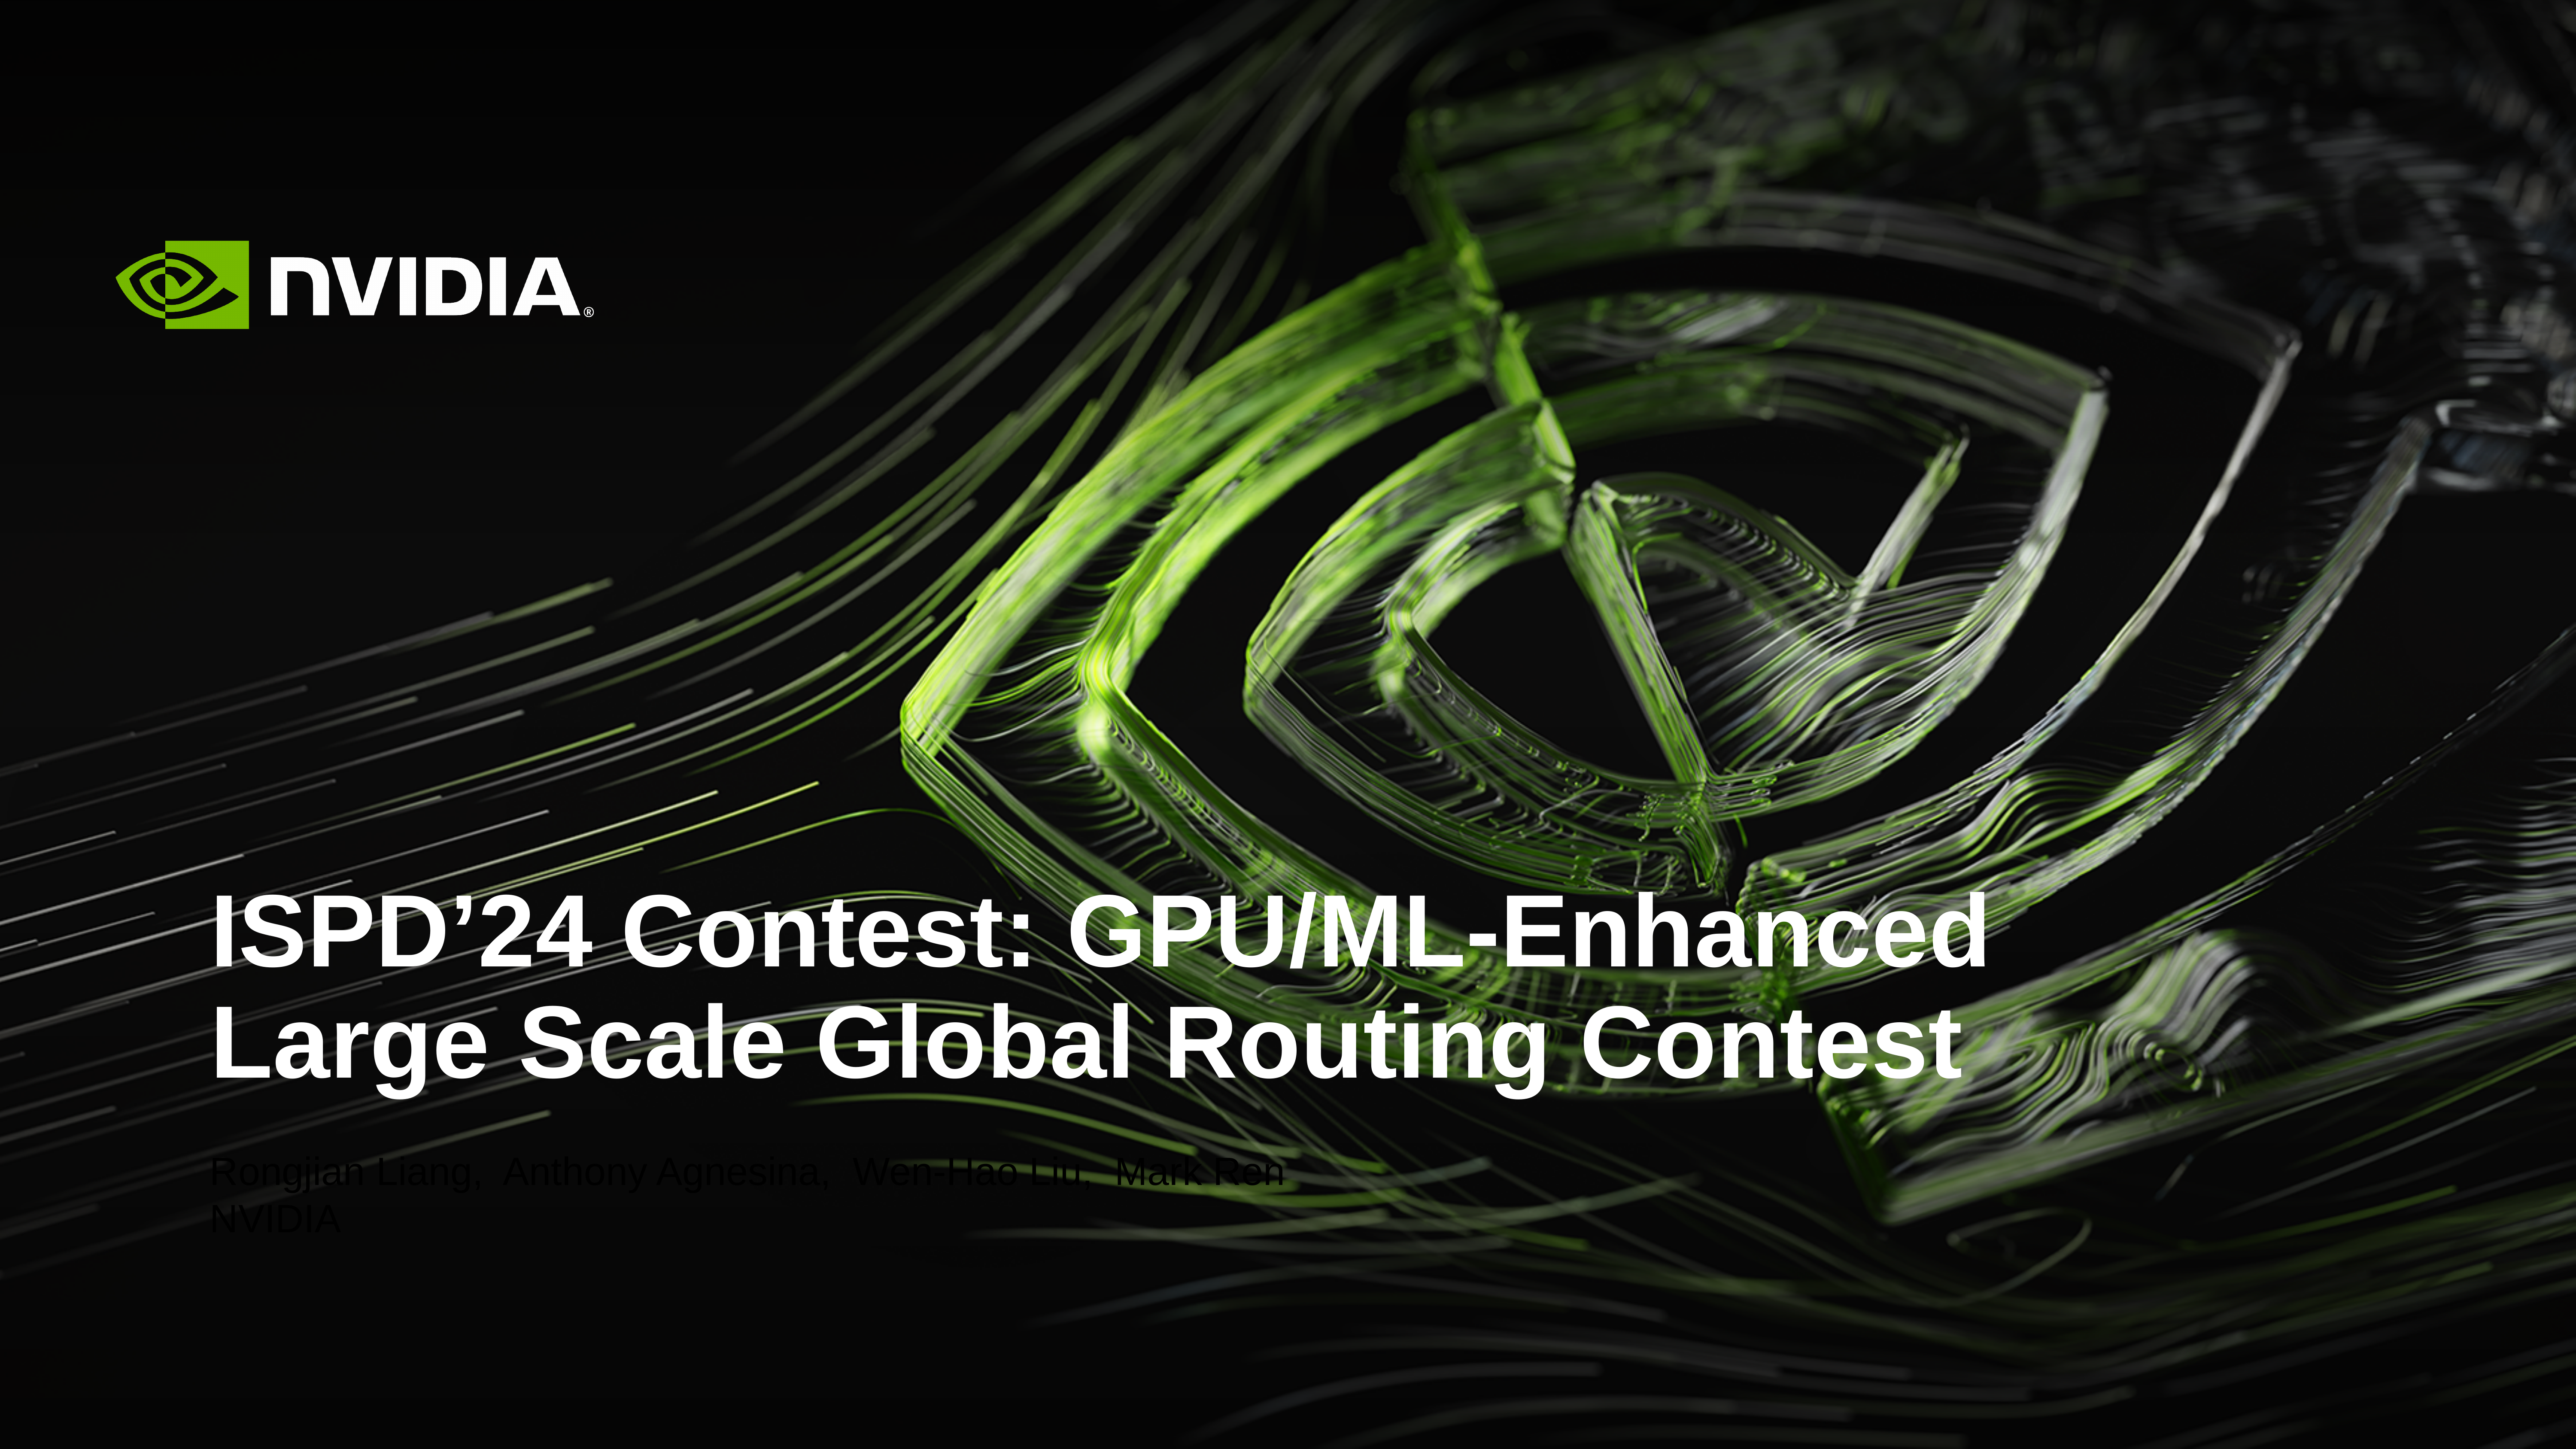

# ISPD’24 Contest: GPU/ML-Enhanced Large Scale Global Routing Contest
Rongjian Liang,  Anthony Agnesina,  Wen-Hao Liu,  Mark Ren
NVIDIA